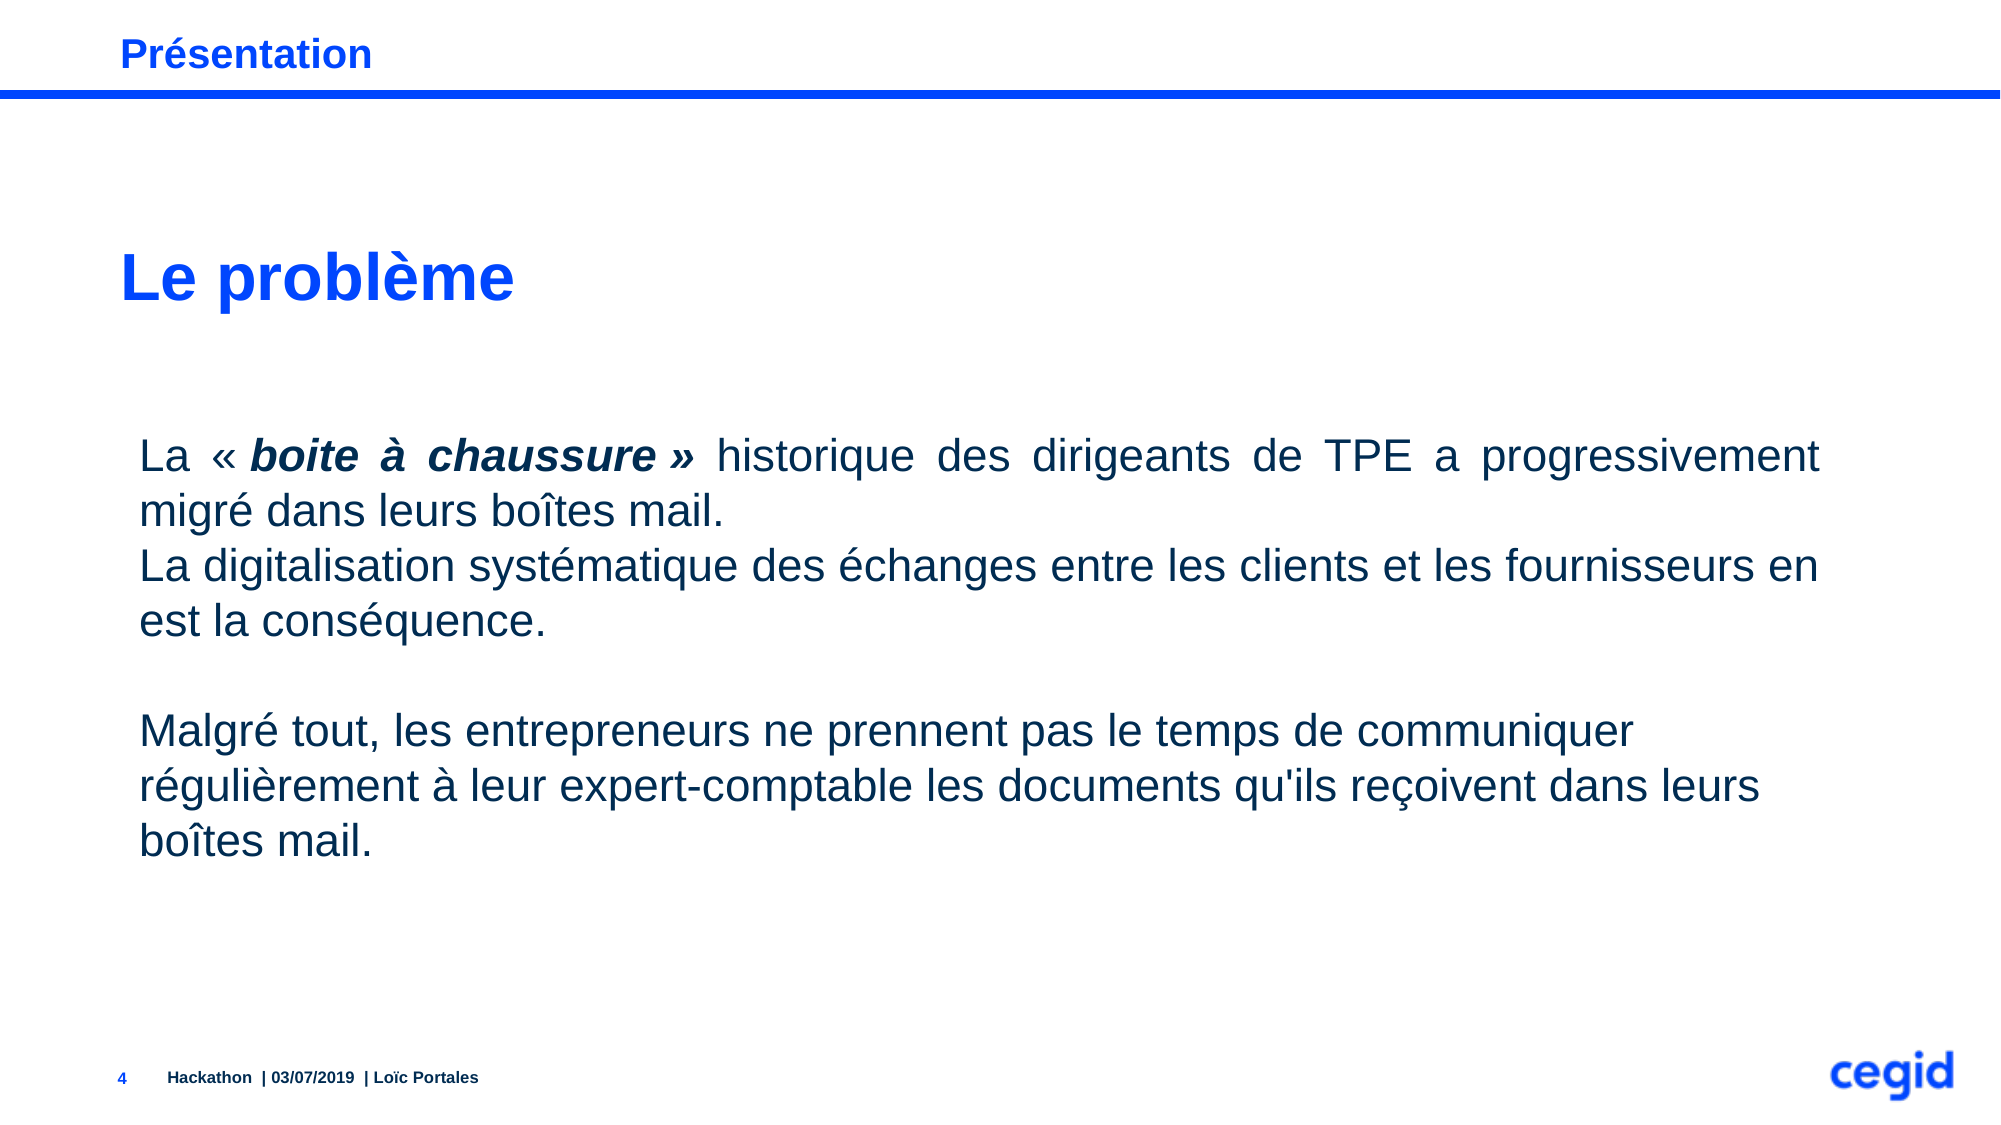

# Présentation
Le problème
La « boite à chaussure » historique des dirigeants de TPE a progressivement migré dans leurs boîtes mail.
La digitalisation systématique des échanges entre les clients et les fournisseurs en est la conséquence.
Malgré tout, les entrepreneurs ne prennent pas le temps de communiquer régulièrement à leur expert-comptable les documents qu'ils reçoivent dans leurs boîtes mail.
Hackathon  | 03/07/2019  | Loïc Portales
4